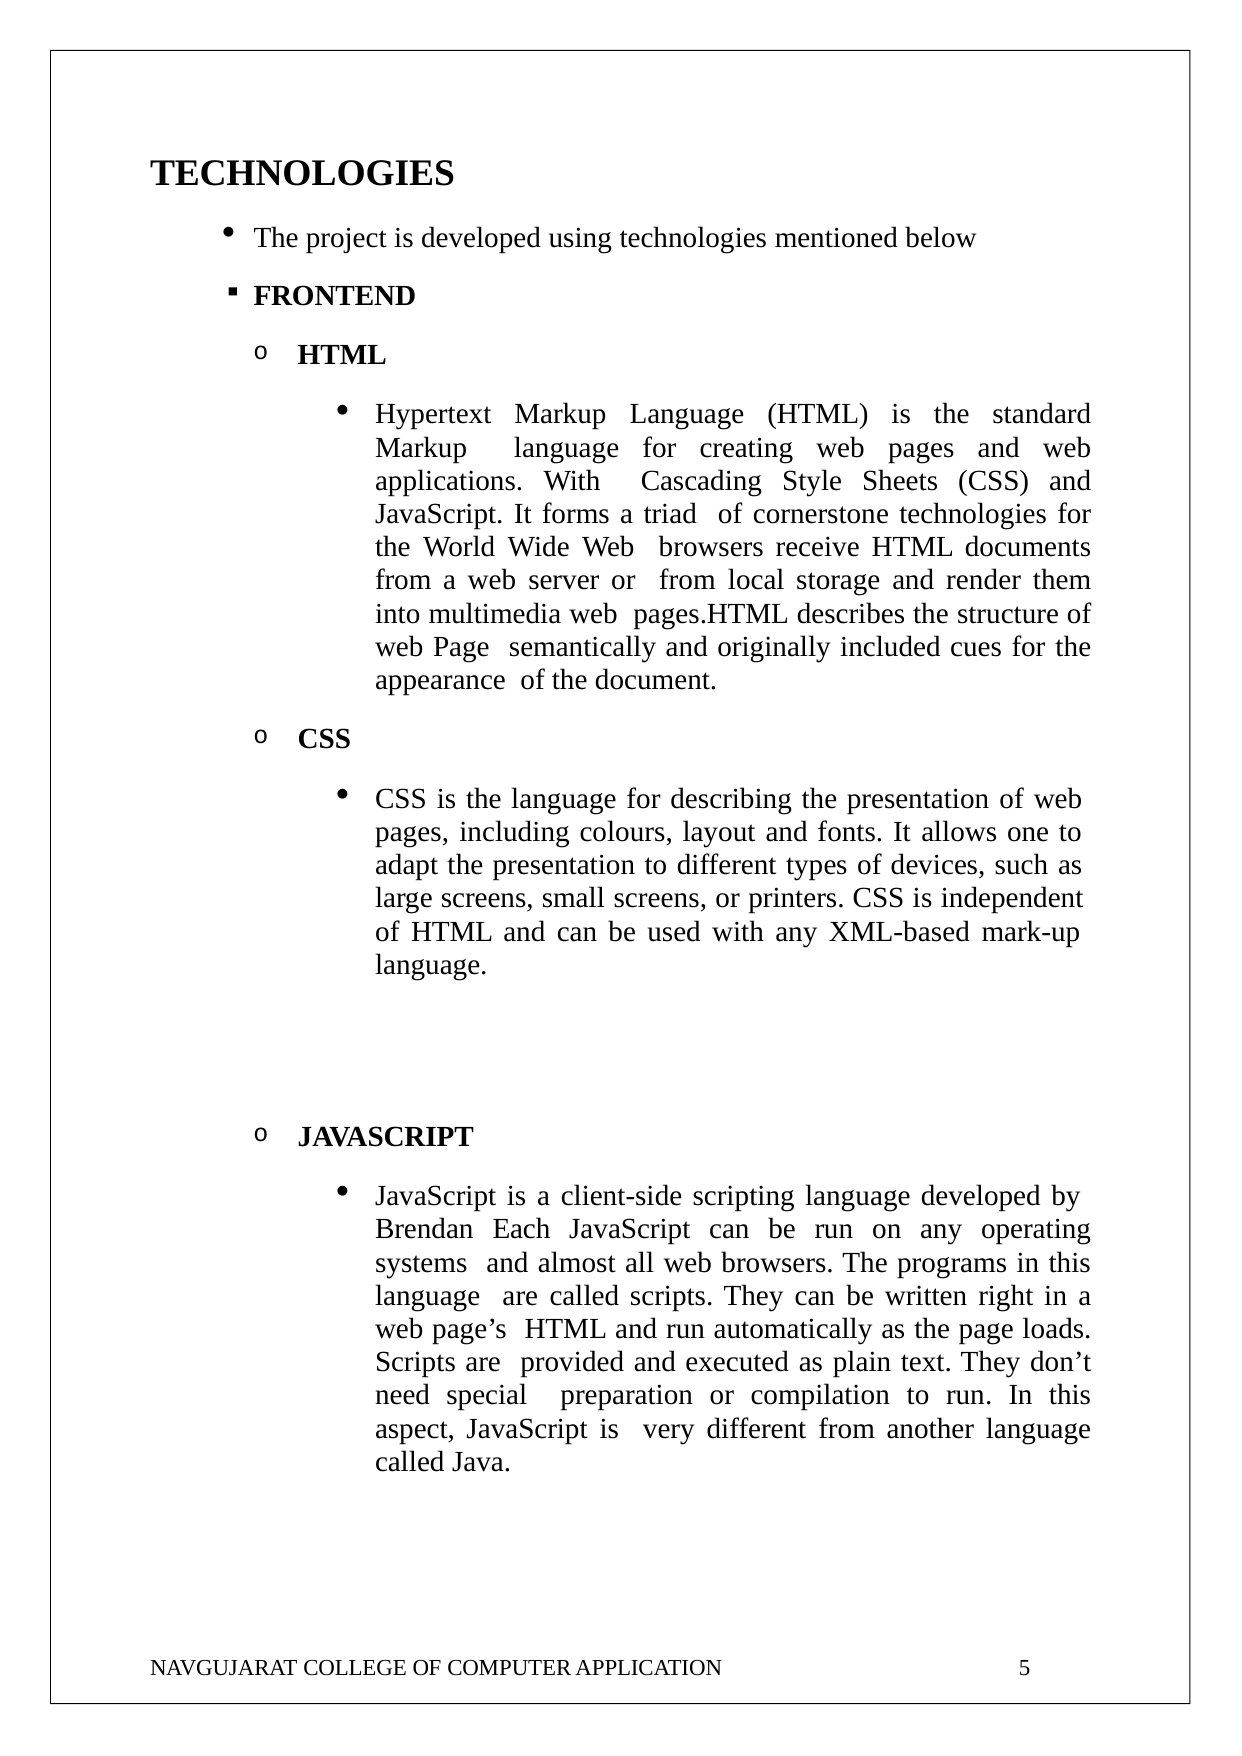

TECHNOLOGIES
The project is developed using technologies mentioned below
FRONTEND
HTML
Hypertext Markup Language (HTML) is the standard Markup  language for creating web pages and web applications. With  Cascading Style Sheets (CSS) and JavaScript. It forms a triad  of cornerstone technologies for the World Wide Web  browsers receive HTML documents from a web server or  from local storage and render them into multimedia web  pages.HTML describes the structure of web Page  semantically and originally included cues for the appearance  of the document.
CSS
CSS is the language for describing the presentation of web  pages, including colours, layout and fonts. It allows one to  adapt the presentation to different types of devices, such as  large screens, small screens, or printers. CSS is independent  of HTML and can be used with any XML-based mark-up  language.
JAVASCRIPT
JavaScript is a client-side scripting language developed by  Brendan Each JavaScript can be run on any operating systems  and almost all web browsers. The programs in this language  are called scripts. They can be written right in a web page’s  HTML and run automatically as the page loads. Scripts are  provided and executed as plain text. They don’t need special  preparation or compilation to run. In this aspect, JavaScript is  very different from another language called Java.
NAVGUJARAT COLLEGE OF COMPUTER APPLICATION
5